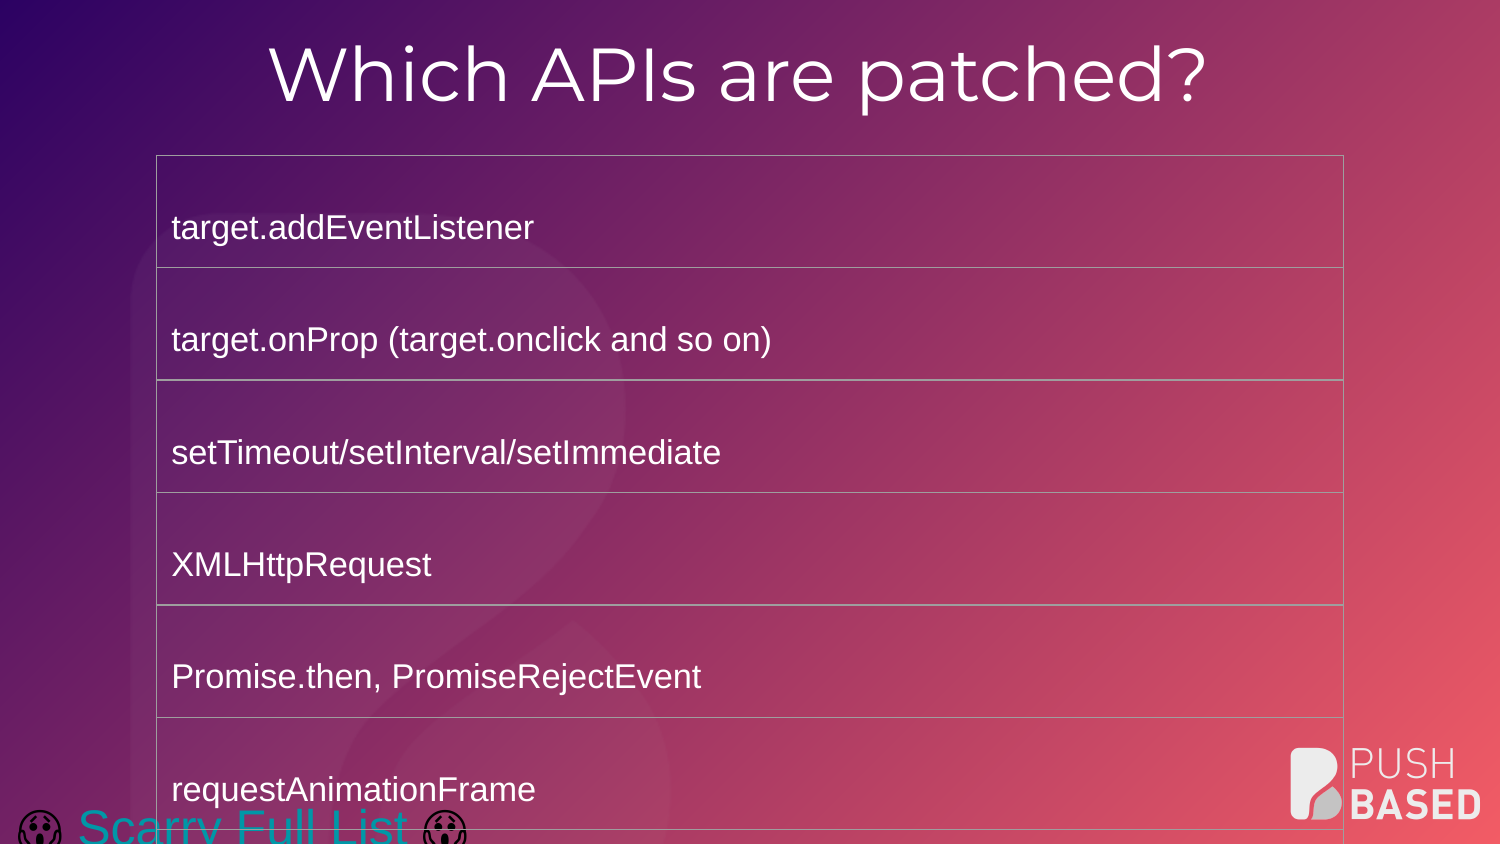

# Which APIs are patched?

| target.addEventListener |
| --- |
| target.onProp (target.onclick and so on) |
| setTimeout/setInterval/setImmediate |
| XMLHttpRequest |
| Promise.then, PromiseRejectEvent |
| requestAnimationFrame |
| alert/prompt/confirm |
| ... |
😱 Scarry Full List 😱